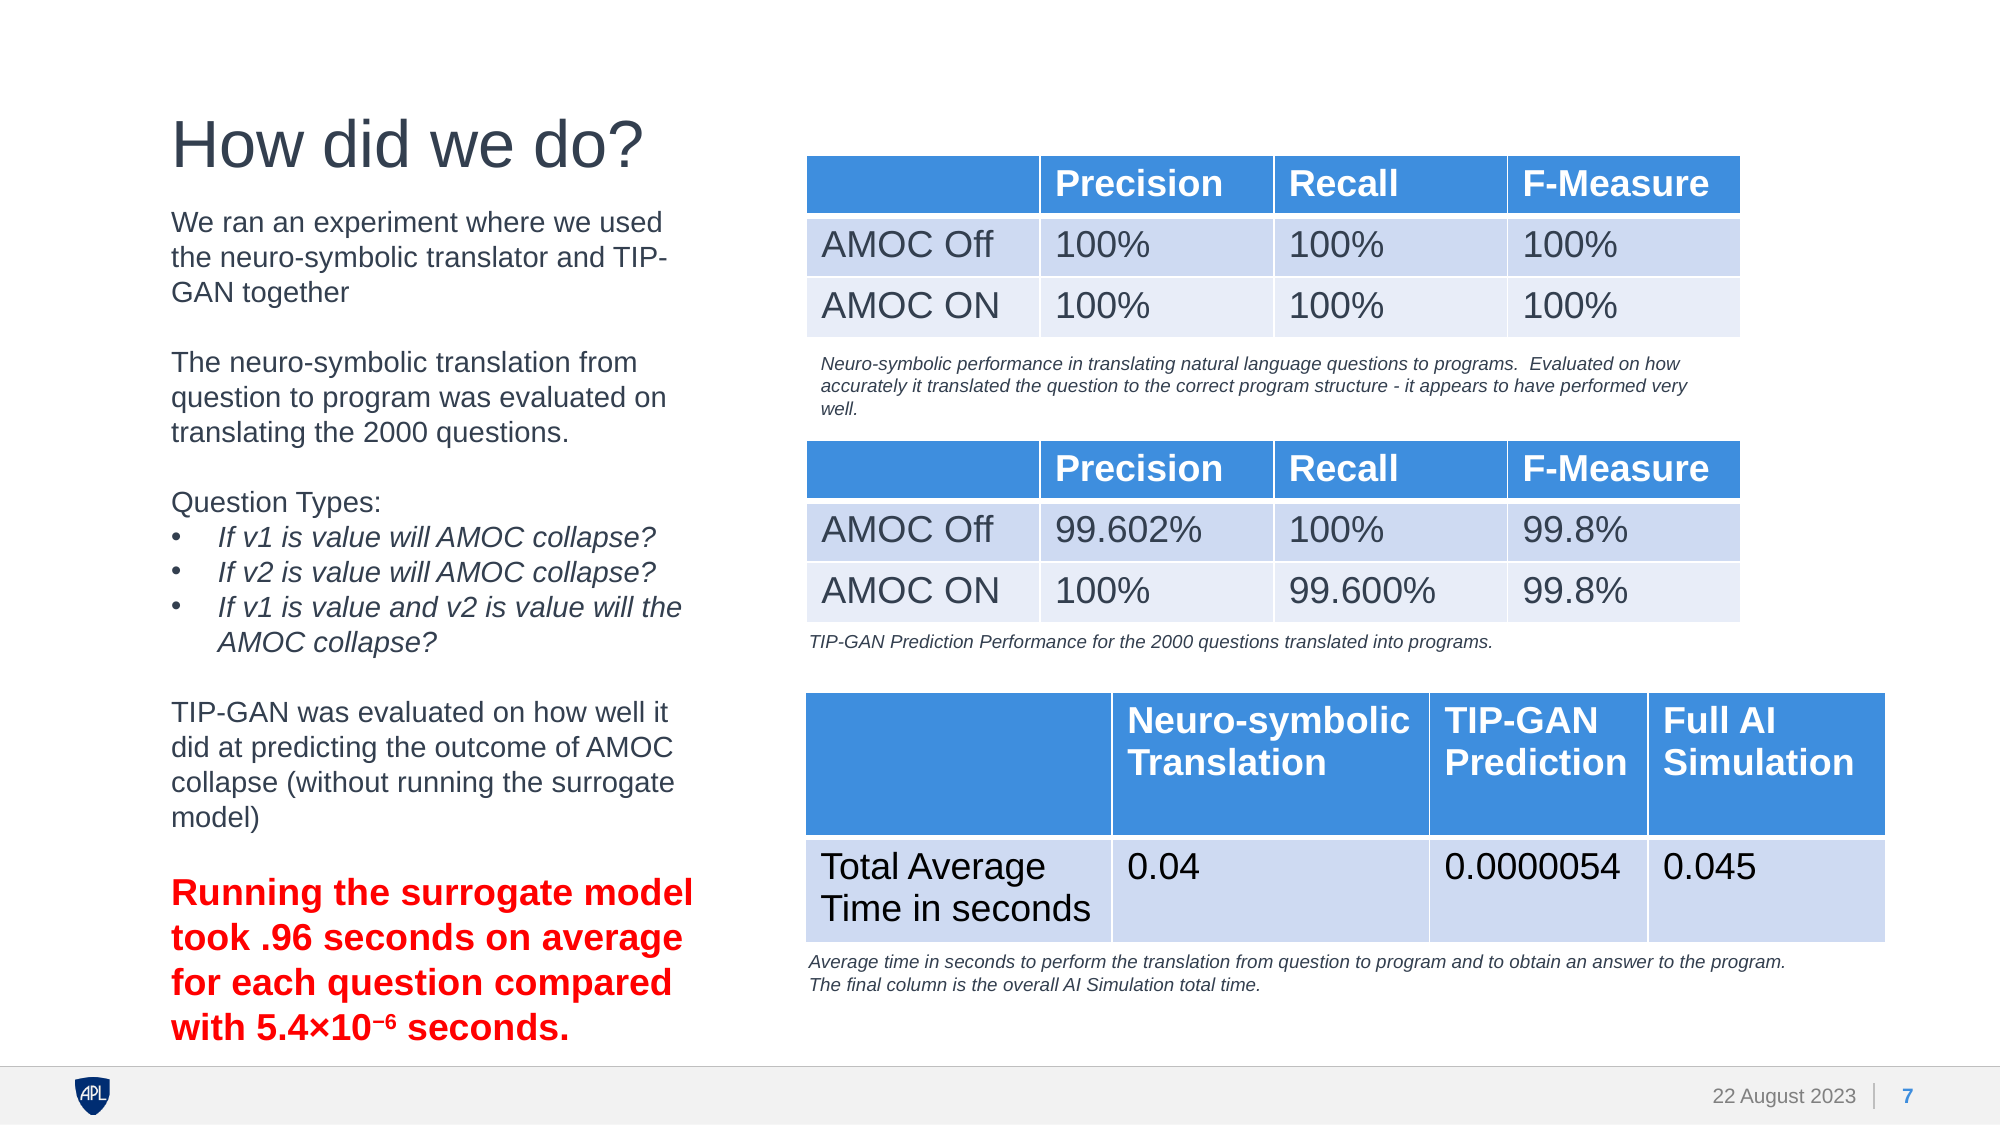

How did we do?
|  | Precision | Recall | F-Measure |
| --- | --- | --- | --- |
| AMOC Off | 100% | 100% | 100% |
| AMOC ON | 100% | 100% | 100% |
We ran an experiment where we used the neuro-symbolic translator and TIP-GAN together

The neuro-symbolic translation from question to program was evaluated on translating the 2000 questions.

Question Types:
If v1 is value will AMOC collapse?
If v2 is value will AMOC collapse?
If v1 is value and v2 is value will the AMOC collapse?

TIP-GAN was evaluated on how well it did at predicting the outcome of AMOC collapse (without running the surrogate model)

Running the surrogate model took .96 seconds on average for each question compared with 5.4×10−6 seconds.

Neuro-symbolic performance in translating natural language questions to programs.  Evaluated on how accurately it translated the question to the correct program structure - it appears to have performed very well.
|  | Precision | Recall | F-Measure |
| --- | --- | --- | --- |
| AMOC Off | 99.602% | 100% | 99.8% |
| AMOC ON | 100% | 99.600% | 99.8% |
TIP-GAN Prediction Performance for the 2000 questions translated into programs.

|  | Neuro-symbolic Translation | TIP-GAN Prediction | Full AI Simulation |
| --- | --- | --- | --- |
| Total Average Time in seconds | 0.04 | 0.0000054 | 0.045 |
Average time in seconds to perform the translation from question to program and to obtain an answer to the program.  The final column is the overall AI Simulation total time.
7
22 August 2023